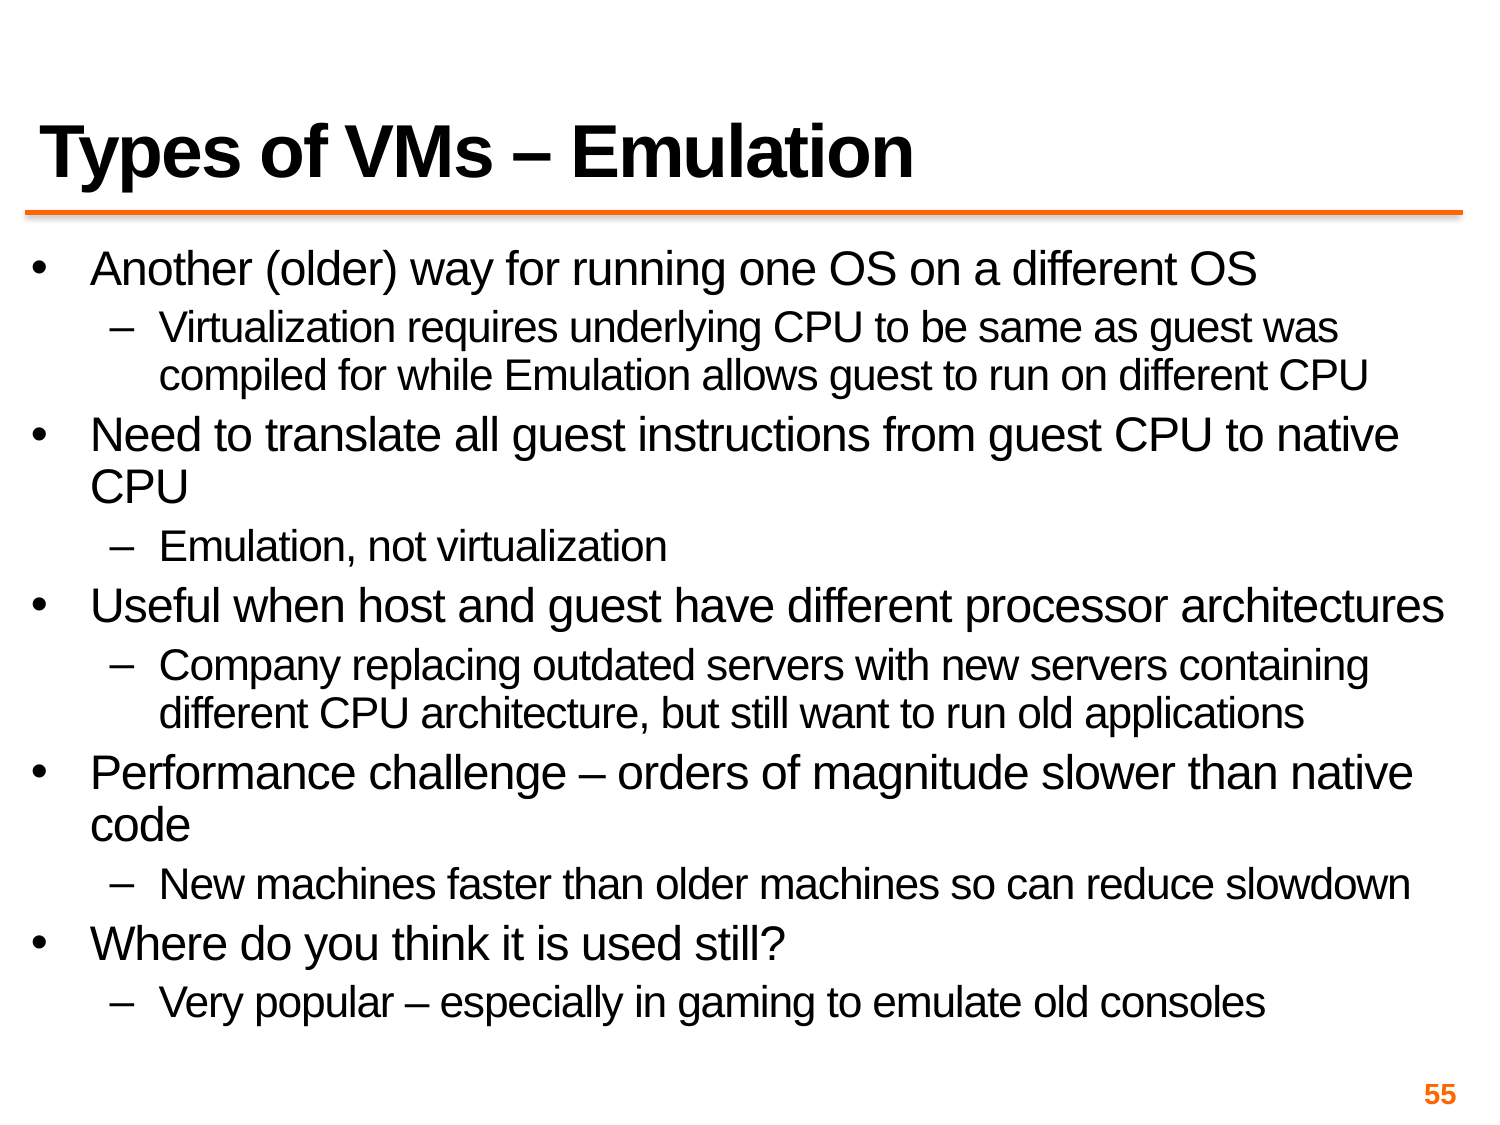

# Types of VMs – Emulation
Another (older) way for running one OS on a different OS
Virtualization requires underlying CPU to be same as guest was compiled for while Emulation allows guest to run on different CPU
Need to translate all guest instructions from guest CPU to native CPU
Emulation, not virtualization
Useful when host and guest have different processor architectures
Company replacing outdated servers with new servers containing different CPU architecture, but still want to run old applications
Performance challenge – orders of magnitude slower than native code
New machines faster than older machines so can reduce slowdown
Where do you think it is used still?
Very popular – especially in gaming to emulate old consoles
55